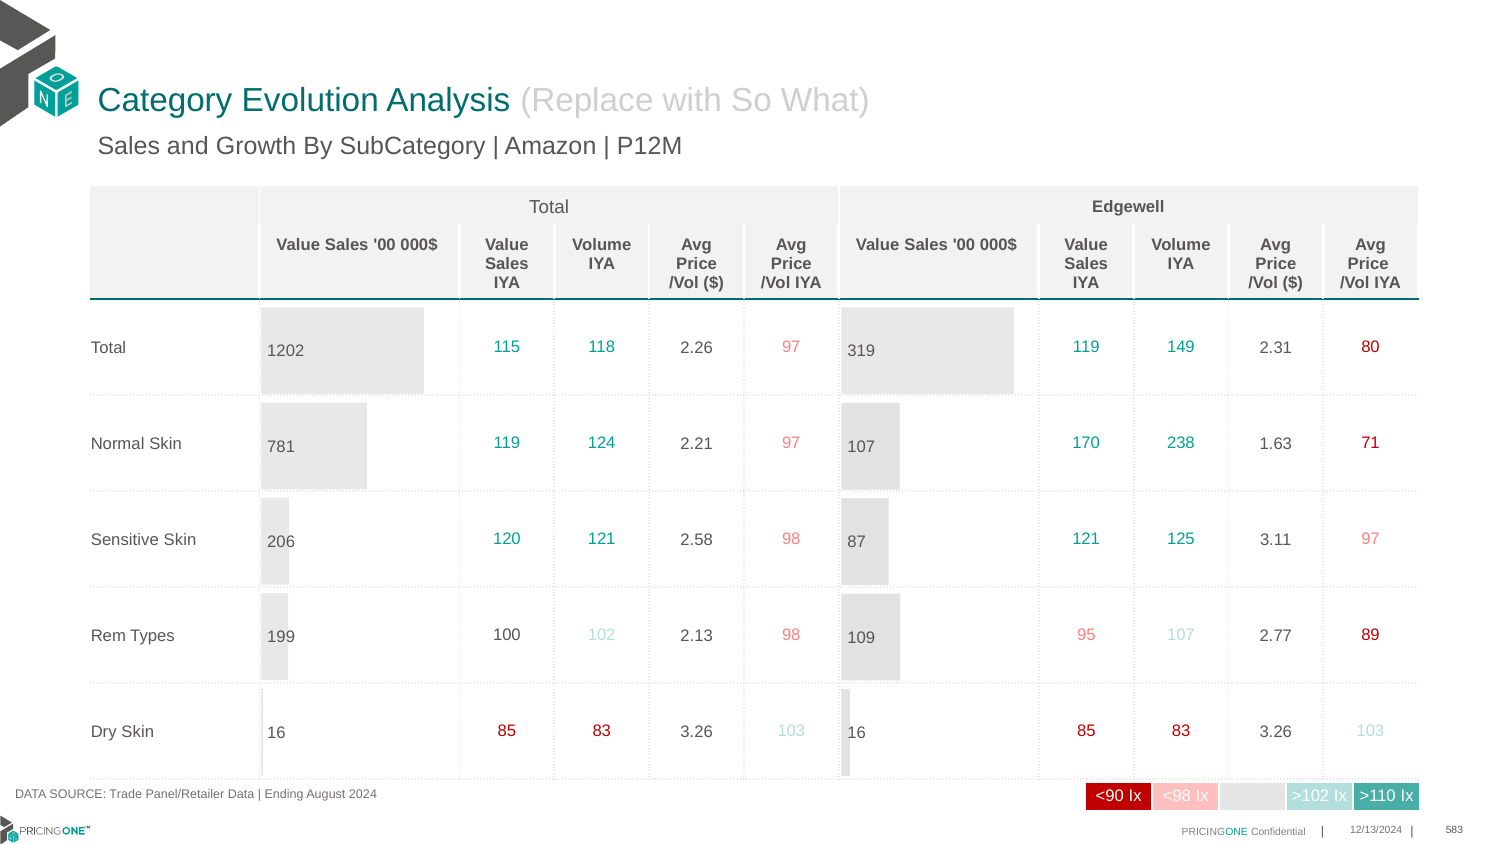

# Category Evolution Analysis (Replace with So What)
Sales and Growth By SubCategory | Amazon | P12M
|  | Total |  |  |  |  | Edgewell |  |  |  |  |
| --- | --- | --- | --- | --- | --- | --- | --- | --- | --- | --- |
|  | Value Sales '00 000$ | Value Sales IYA | Volume IYA | Avg Price /Vol ($) | Avg Price /Vol IYA | Value Sales '00 000$ | Value Sales IYA | Volume IYA | Avg Price /Vol ($) | Avg Price /Vol IYA |
| Total |  | 115 | 118 | 2.26 | 97 |  | 119 | 149 | 2.31 | 80 |
| Normal Skin |  | 119 | 124 | 2.21 | 97 |  | 170 | 238 | 1.63 | 71 |
| Sensitive Skin |  | 120 | 121 | 2.58 | 98 |  | 121 | 125 | 3.11 | 97 |
| Rem Types |  | 100 | 102 | 2.13 | 98 |  | 95 | 107 | 2.77 | 89 |
| Dry Skin |  | 85 | 83 | 3.26 | 103 |  | 85 | 83 | 3.26 | 103 |

### Chart

| Category | Value Sales |
|---|---|
| Grand | 1201.51489 |
| Normal Skin | 781.04487 |
| Sensitive Skin | 205.90782 |
| Rem Types | 198.96189 |
| Dry Skin | 15.60031 |

### Chart

| Category | Value Sales |
|---|---|
| Grand | 318.68705 |
| Normal Skin | 107.34023 |
| Sensitive Skin | 86.98855 |
| Rem Types | 108.75796 |
| Dry Skin | 15.60031 |
DATA SOURCE: Trade Panel/Retailer Data | Ending August 2024
| <90 Ix | <98 Ix |  | >102 Ix | >110 Ix |
| --- | --- | --- | --- | --- |

12/13/2024
583